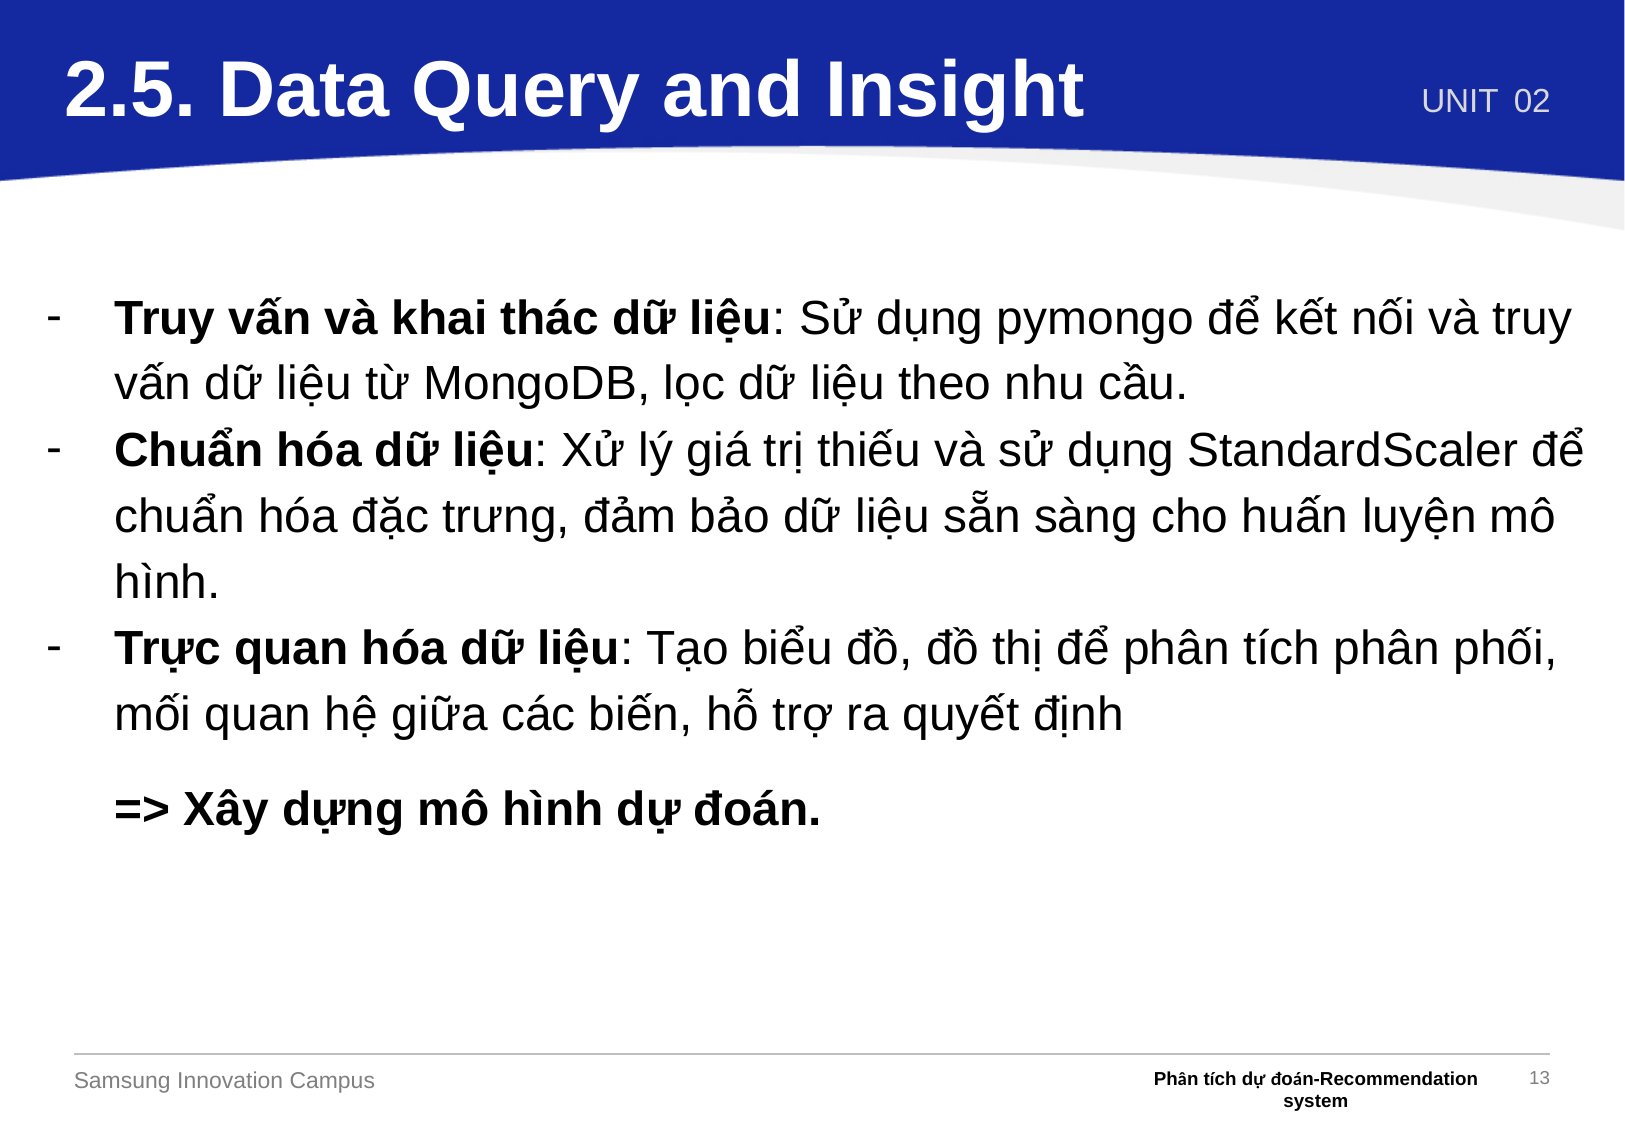

2.5. Data Query and Insight
UNIT
02
Truy vấn và khai thác dữ liệu: Sử dụng pymongo để kết nối và truy vấn dữ liệu từ MongoDB, lọc dữ liệu theo nhu cầu.
Chuẩn hóa dữ liệu: Xử lý giá trị thiếu và sử dụng StandardScaler để chuẩn hóa đặc trưng, đảm bảo dữ liệu sẵn sàng cho huấn luyện mô hình.
Trực quan hóa dữ liệu: Tạo biểu đồ, đồ thị để phân tích phân phối, mối quan hệ giữa các biến, hỗ trợ ra quyết định
=> Xây dựng mô hình dự đoán.